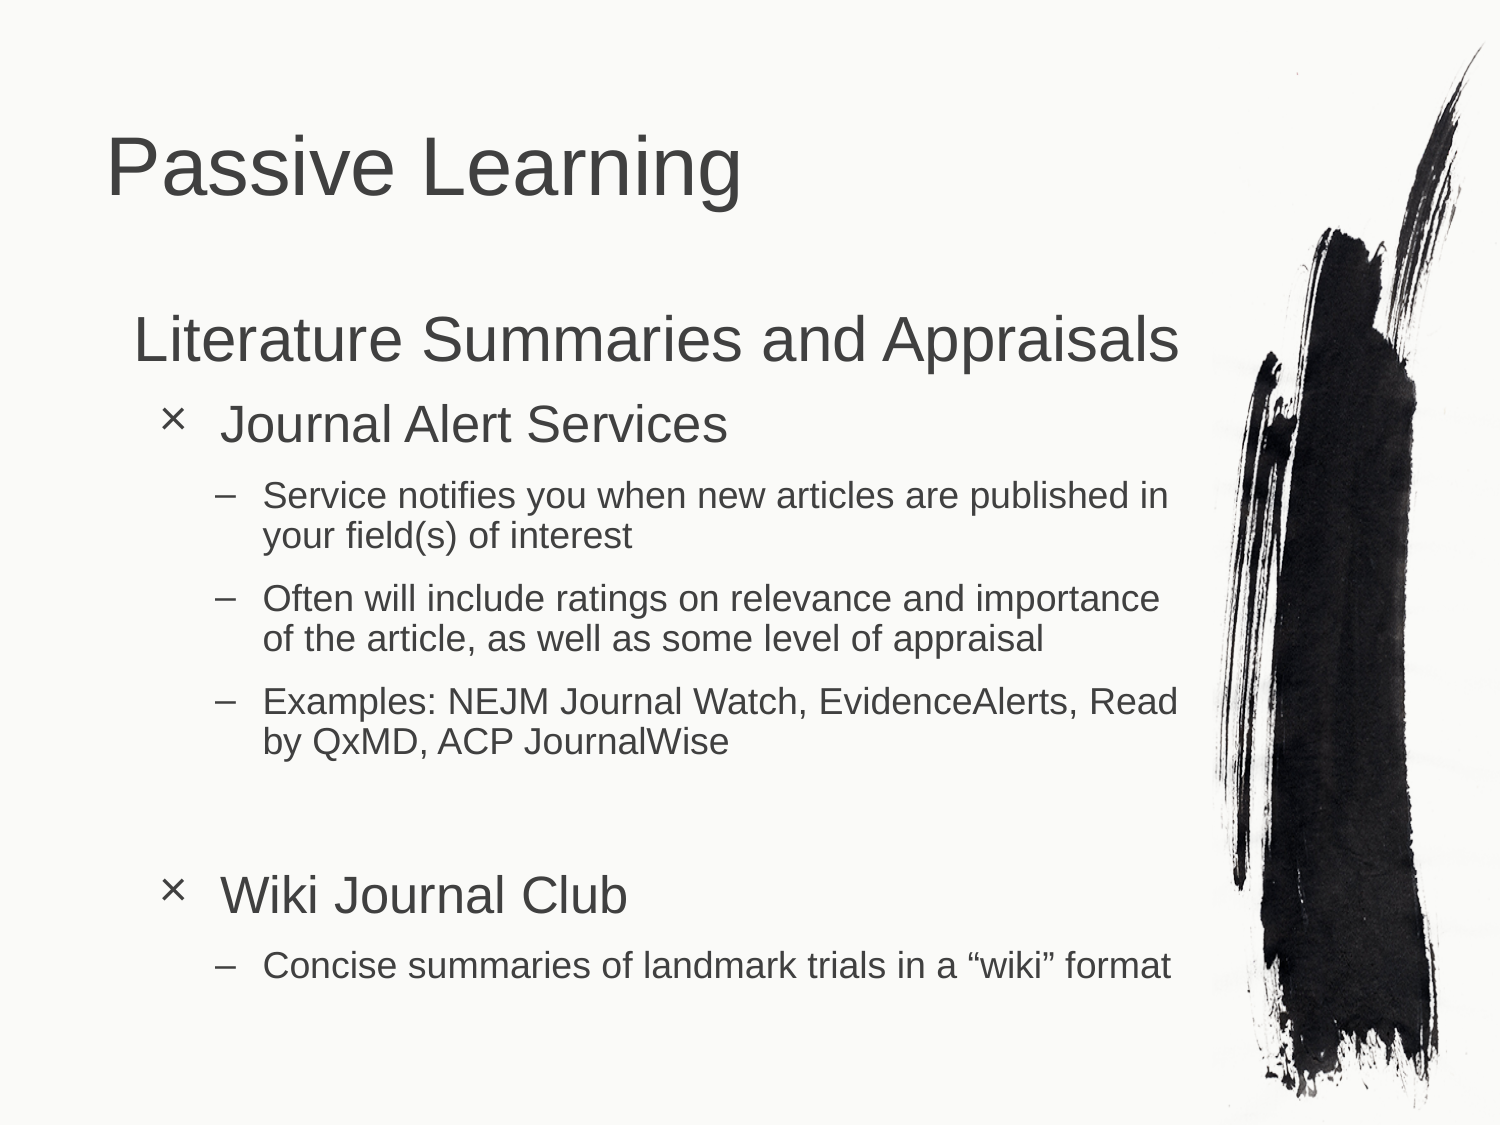

# Passive Learning
Literature Summaries and Appraisals
Journal Alert Services
Service notifies you when new articles are published in your field(s) of interest
Often will include ratings on relevance and importance of the article, as well as some level of appraisal
Examples: NEJM Journal Watch, EvidenceAlerts, Read by QxMD, ACP JournalWise

Wiki Journal Club
Concise summaries of landmark trials in a “wiki” format